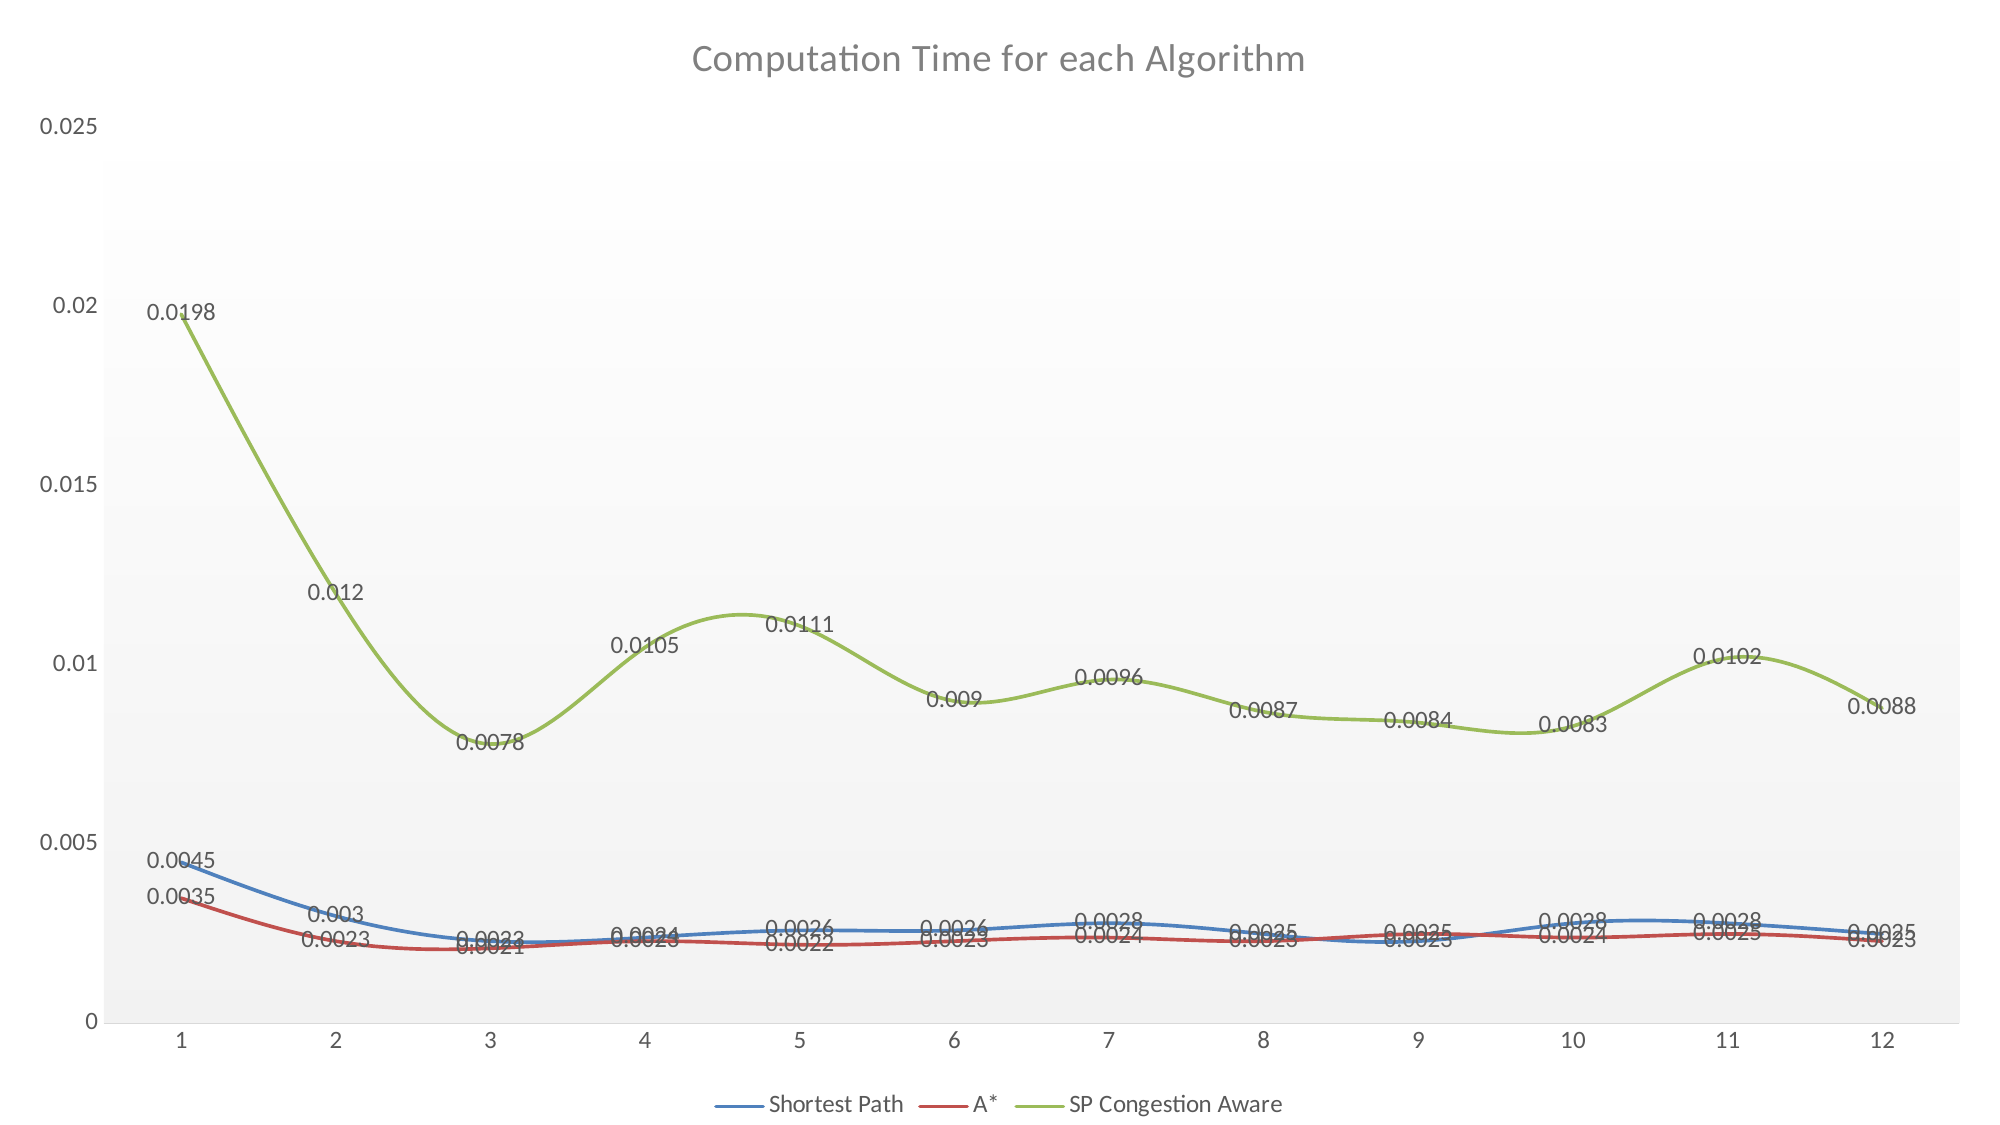

### Chart: Computation Time for each Algorithm

| Category | Shortest Path | A* | SP Congestion Aware |
|---|---|---|---|